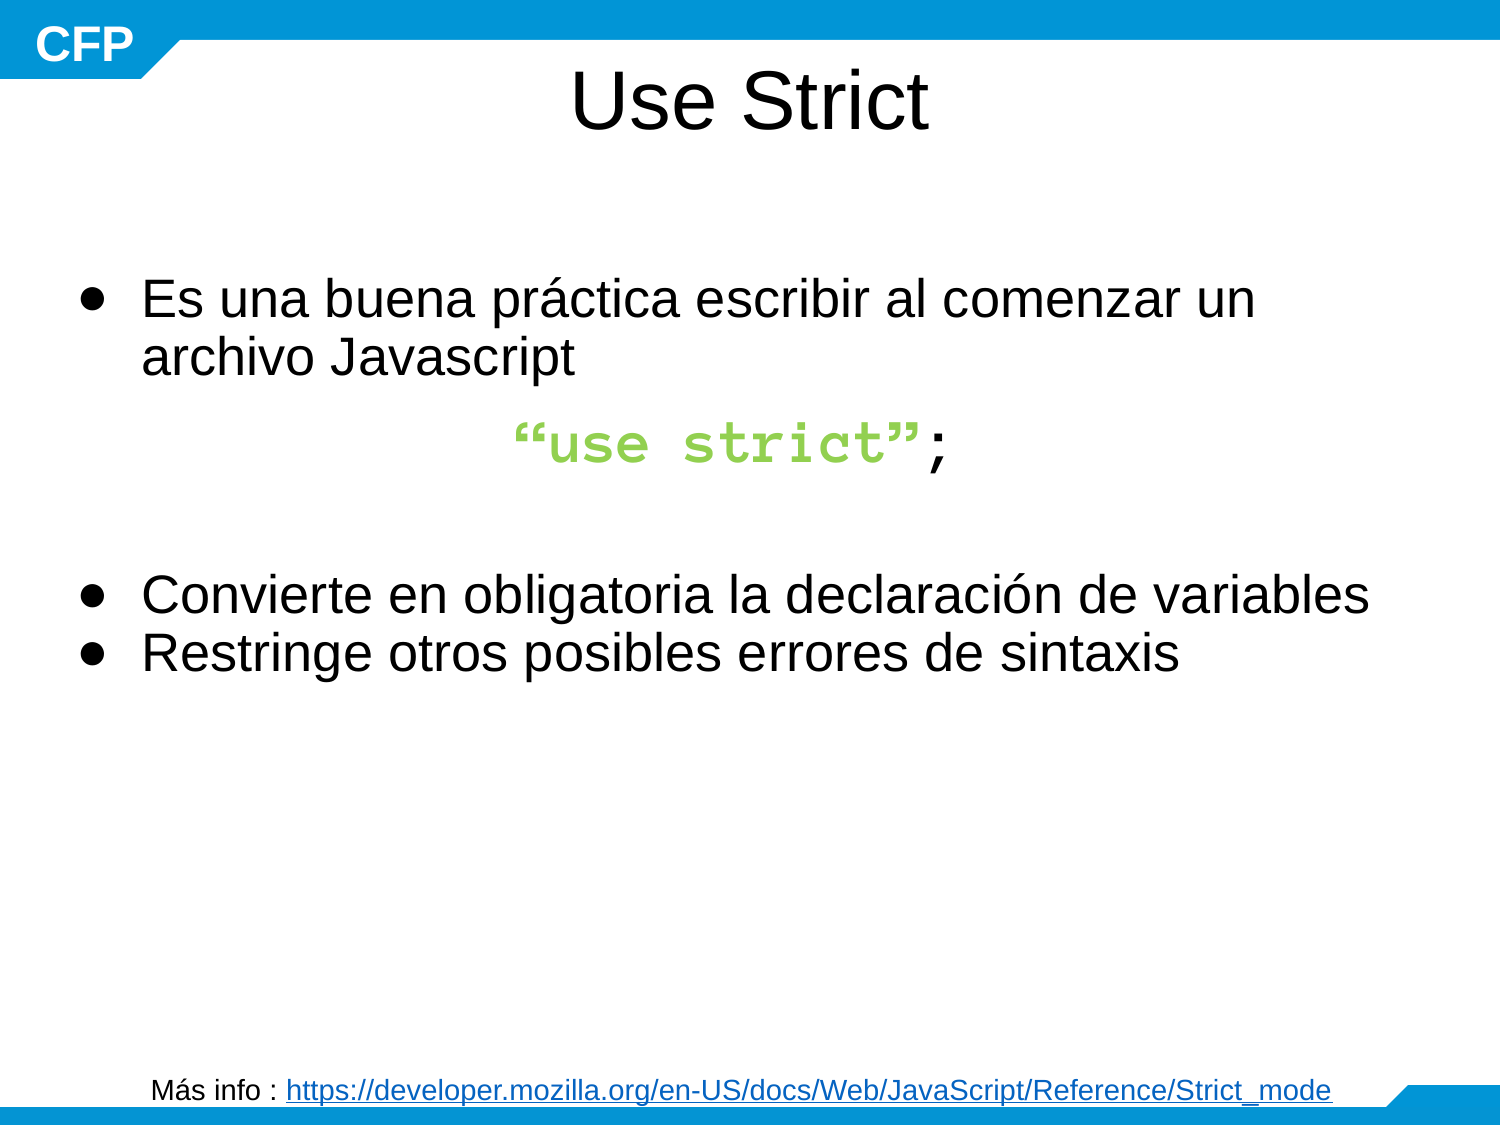

# Use Strict
Es una buena práctica escribir al comenzar un archivo Javascript
“use strict”;

Convierte en obligatoria la declaración de variables
Restringe otros posibles errores de sintaxis

Más info : https://developer.mozilla.org/en-US/docs/Web/JavaScript/Reference/Strict_mode